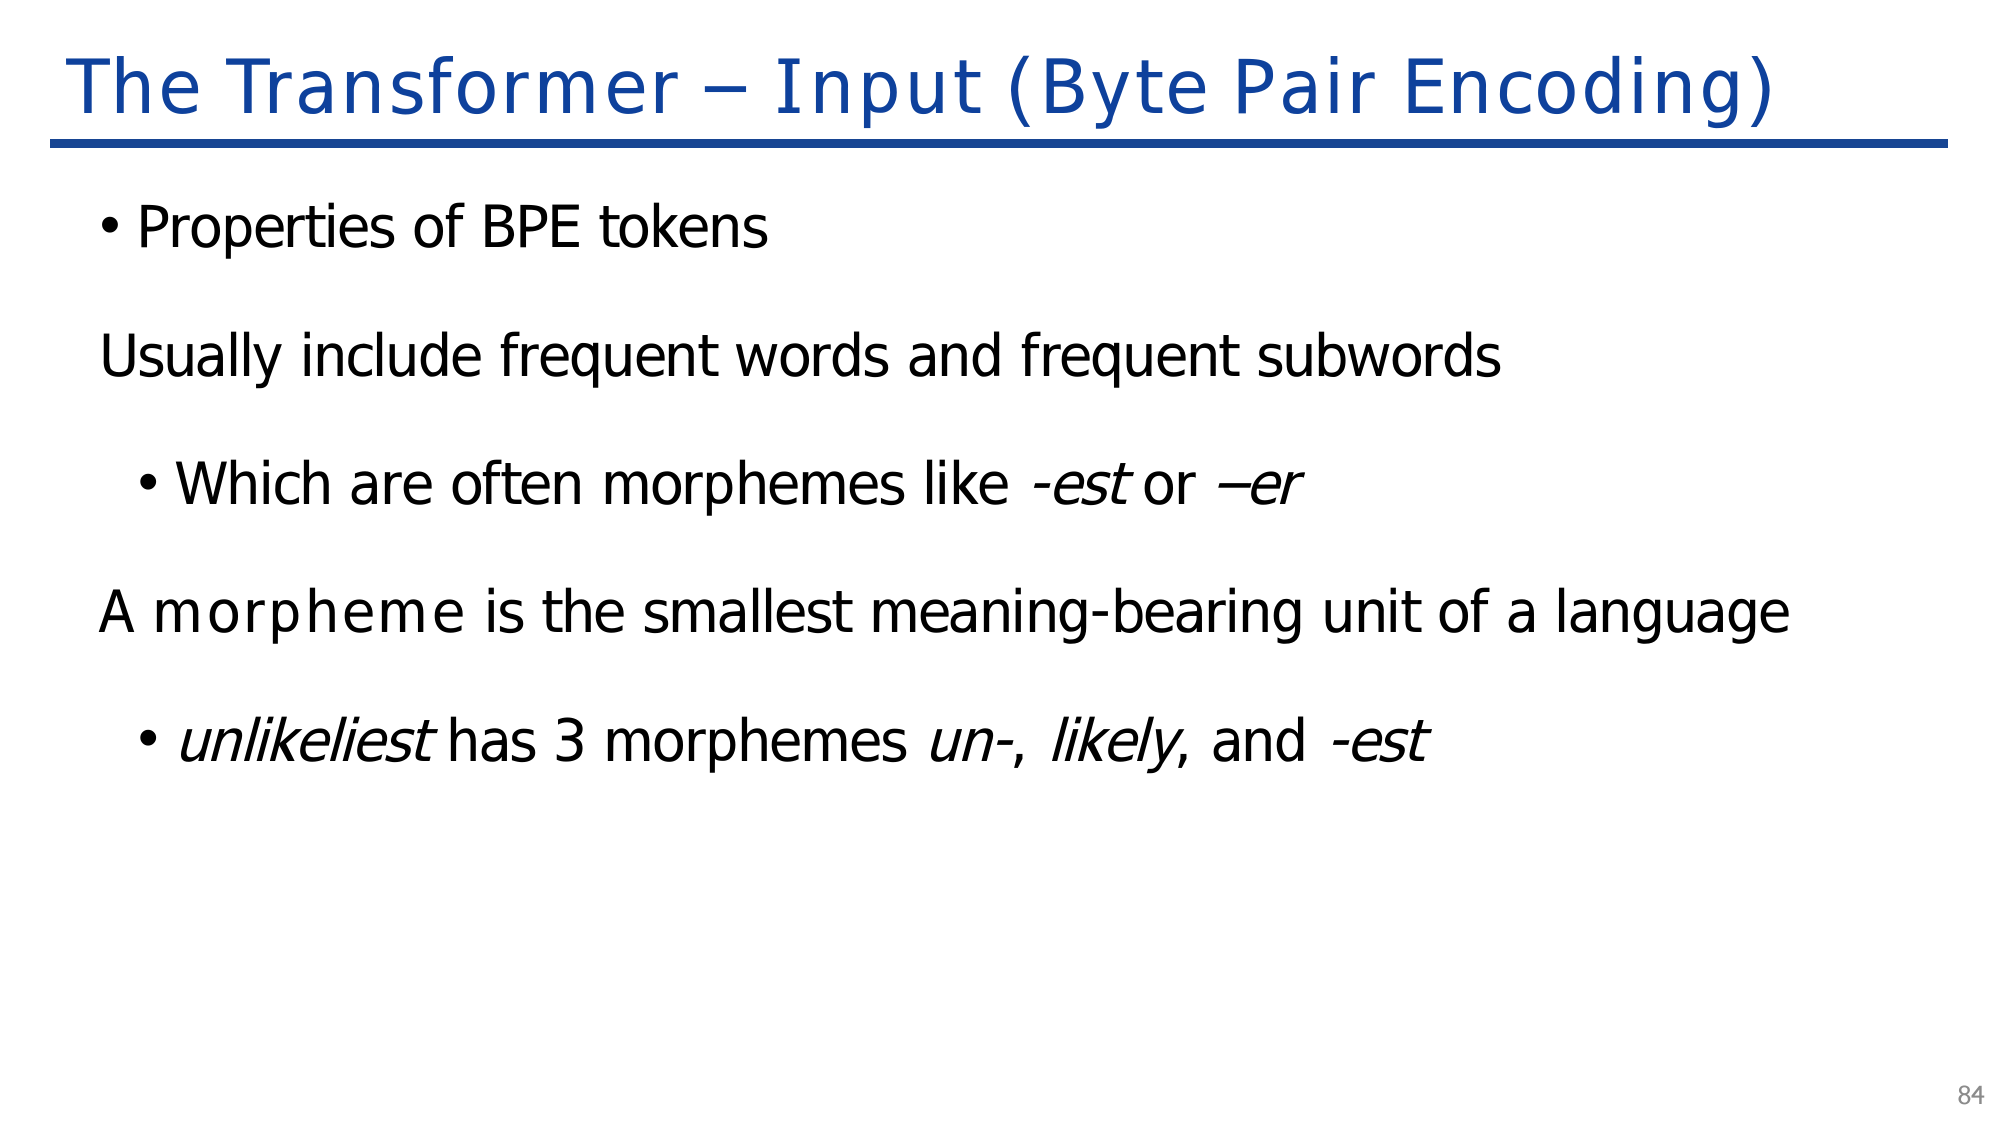

# The Transformer – Input (Byte Pair Encoding)
Properties of BPE tokens
Usually include frequent words and frequent subwords
Which are often morphemes like -est or –er
A morpheme is the smallest meaning-bearing unit of a language
unlikeliest has 3 morphemes un-, likely, and -est

84